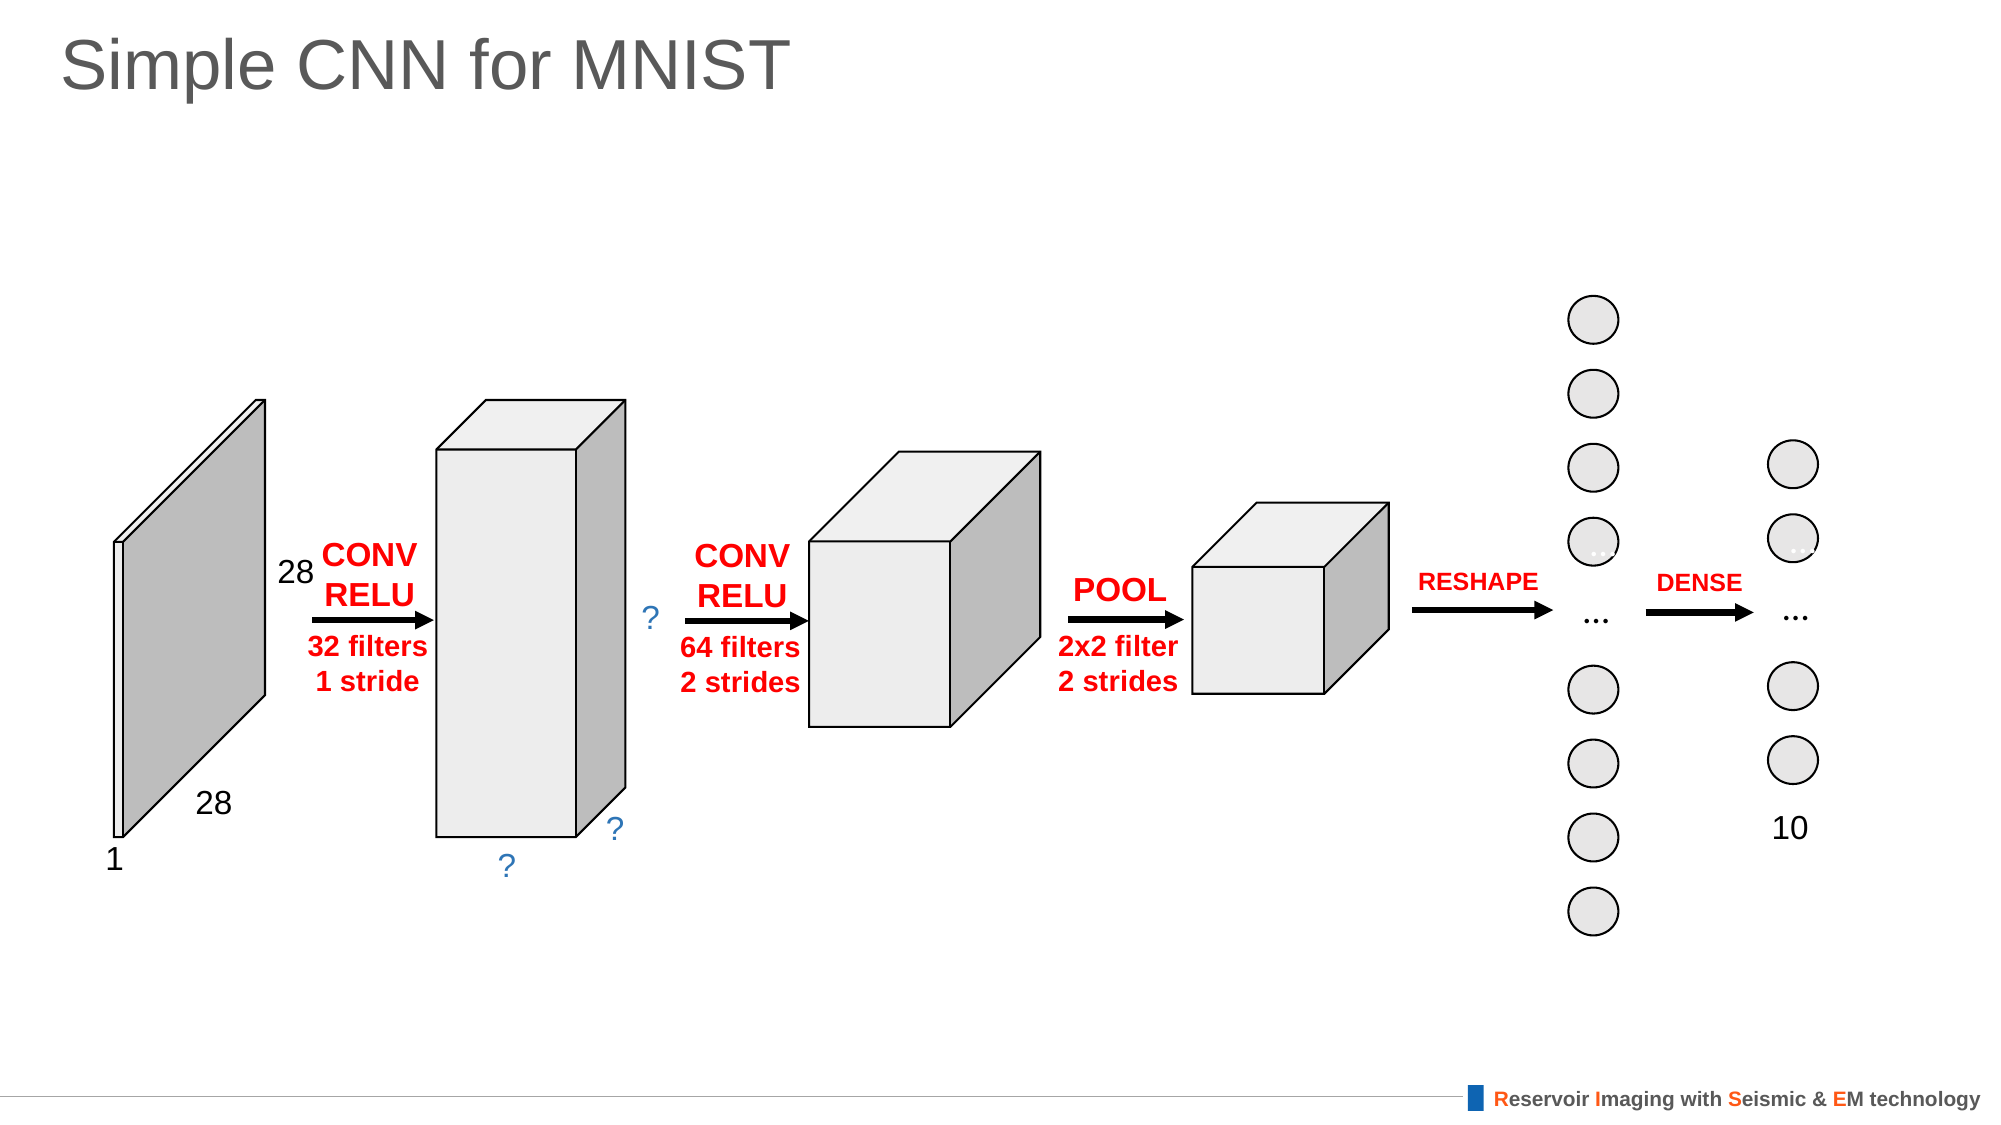

# Simple CNN for MNIST

…
…
CONV
RELU
CONV
RELU
28
RESHAPE
DENSE
POOL
…
…
?
2x2 filter
2 strides
32 filters
1 stride
64 filters
2 strides

28
10
?

1
?